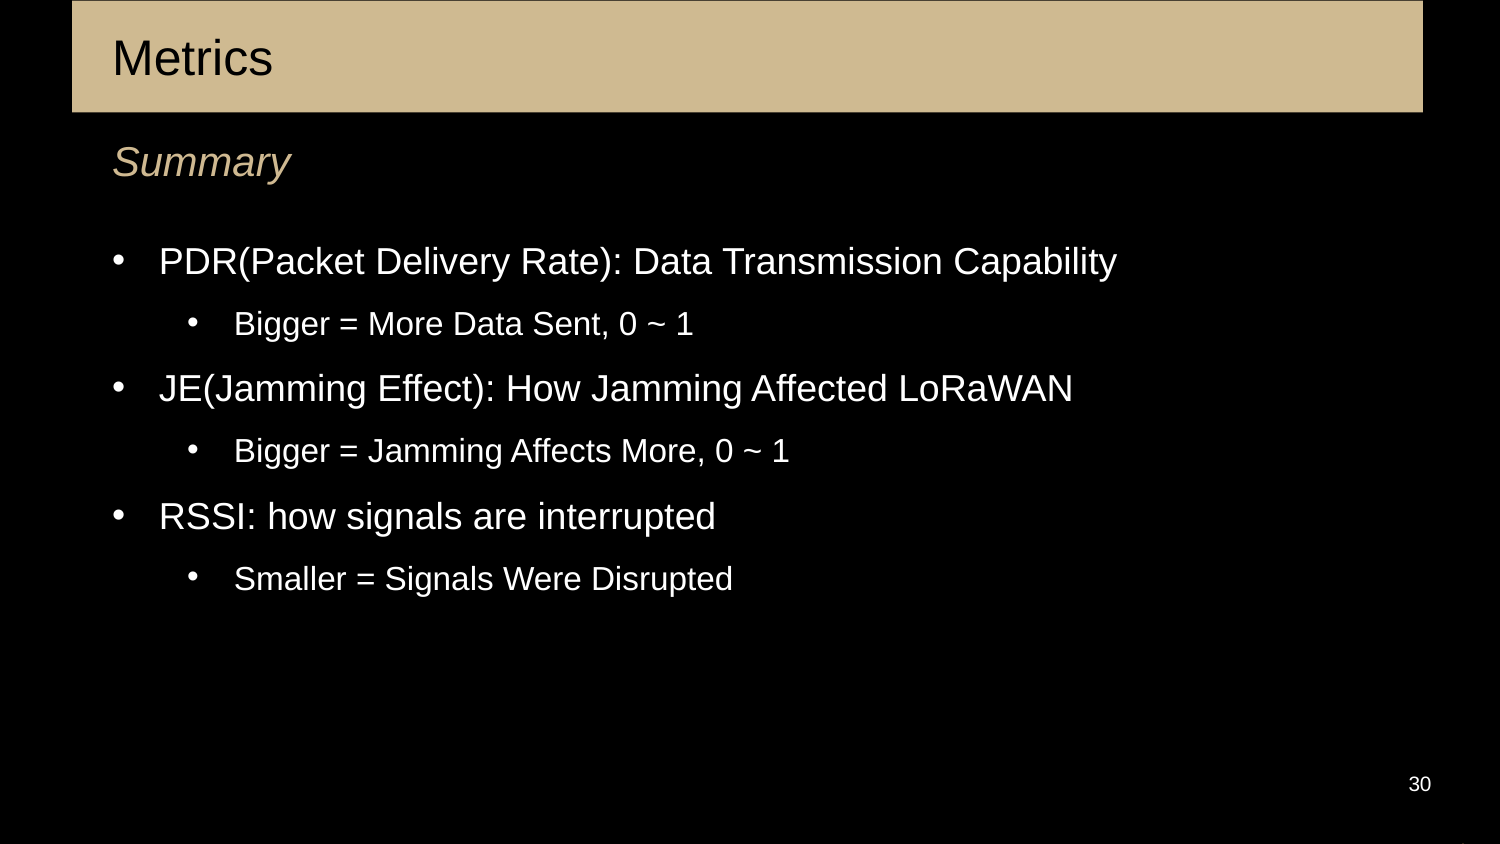

Metrics

Summary
PDR(Packet Delivery Rate): Data Transmission Capability
Bigger = More Data Sent, 0 ~ 1
JE(Jamming Effect): How Jamming Affected LoRaWAN
Bigger = Jamming Affects More, 0 ~ 1
RSSI: how signals are interrupted
Smaller = Signals Were Disrupted

30